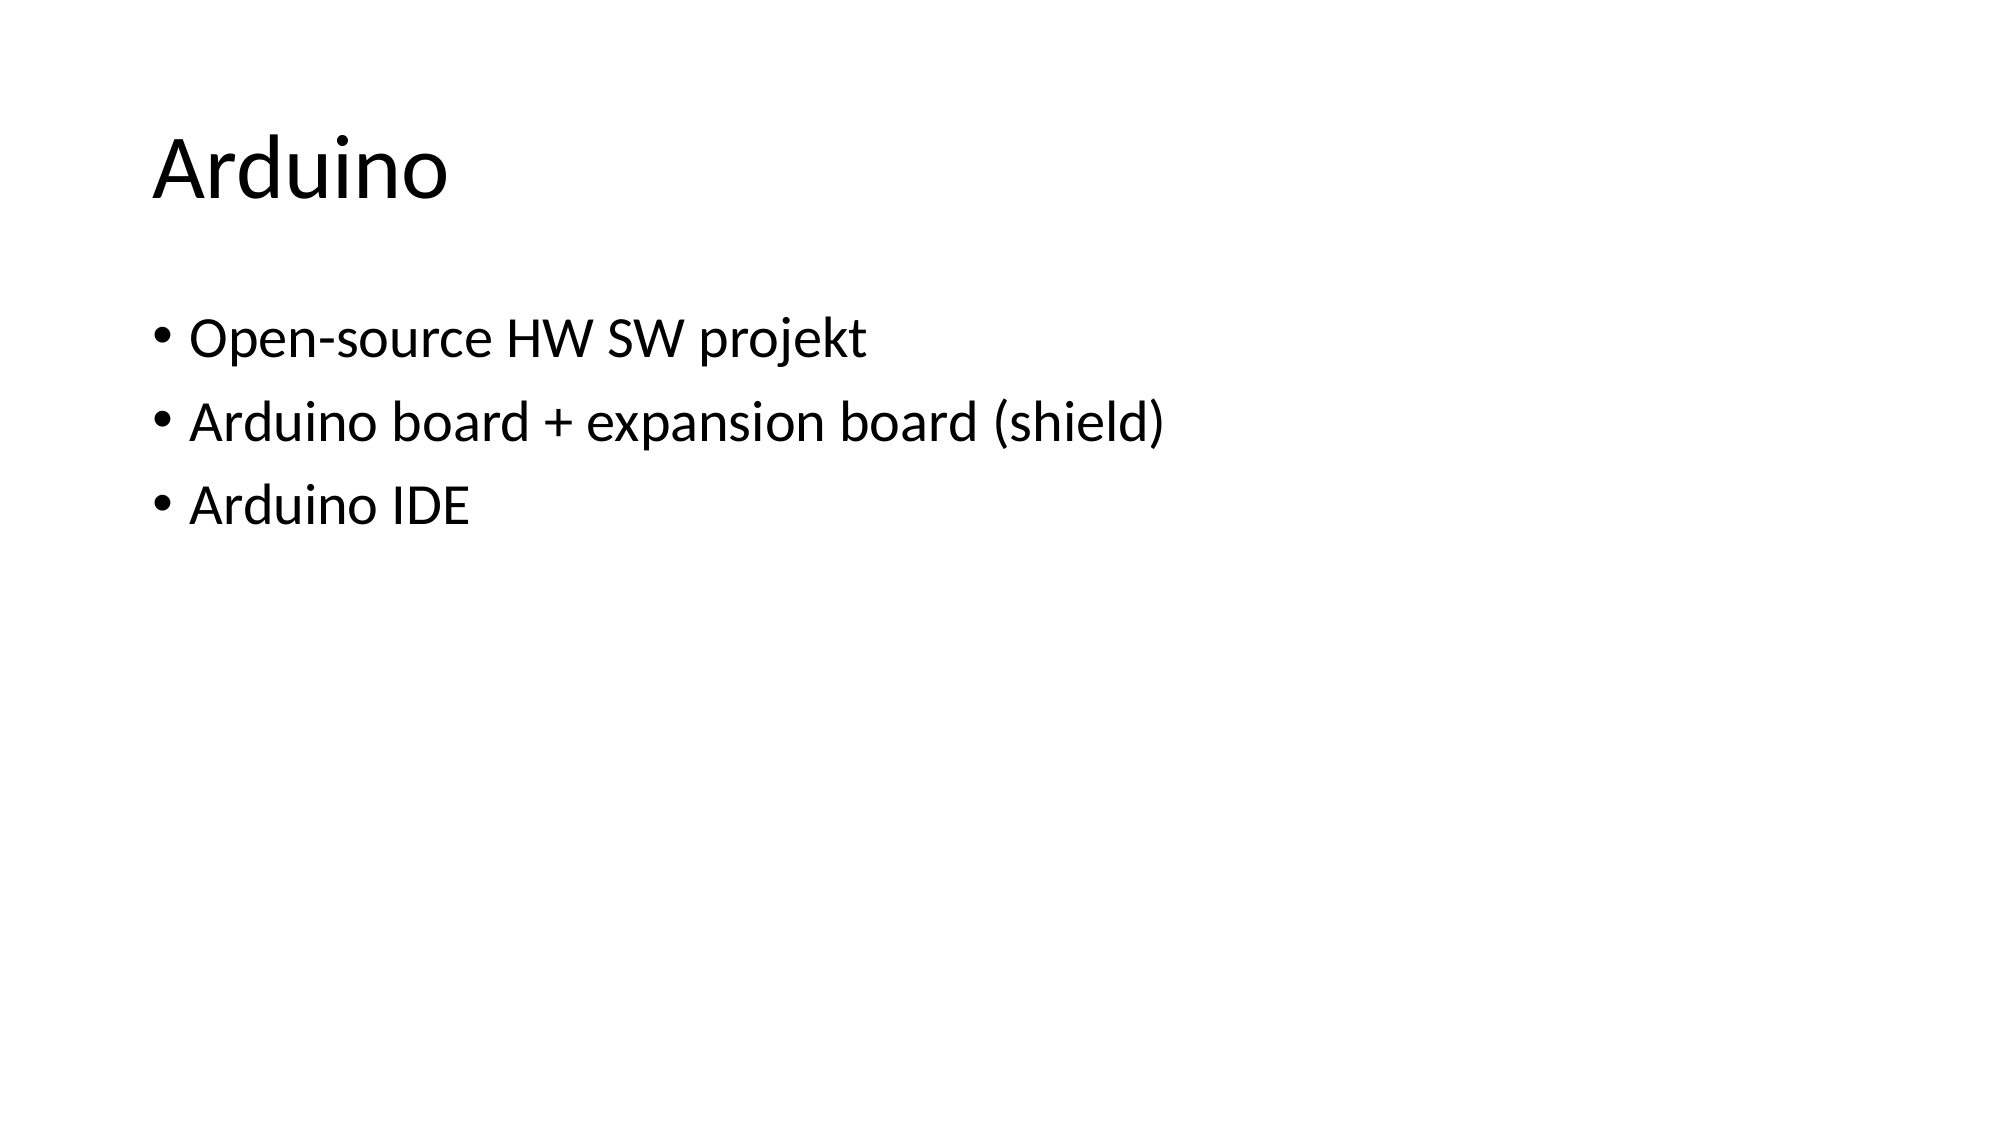

# Arduino
Open-source HW SW projekt
Arduino board + expansion board (shield)
Arduino IDE